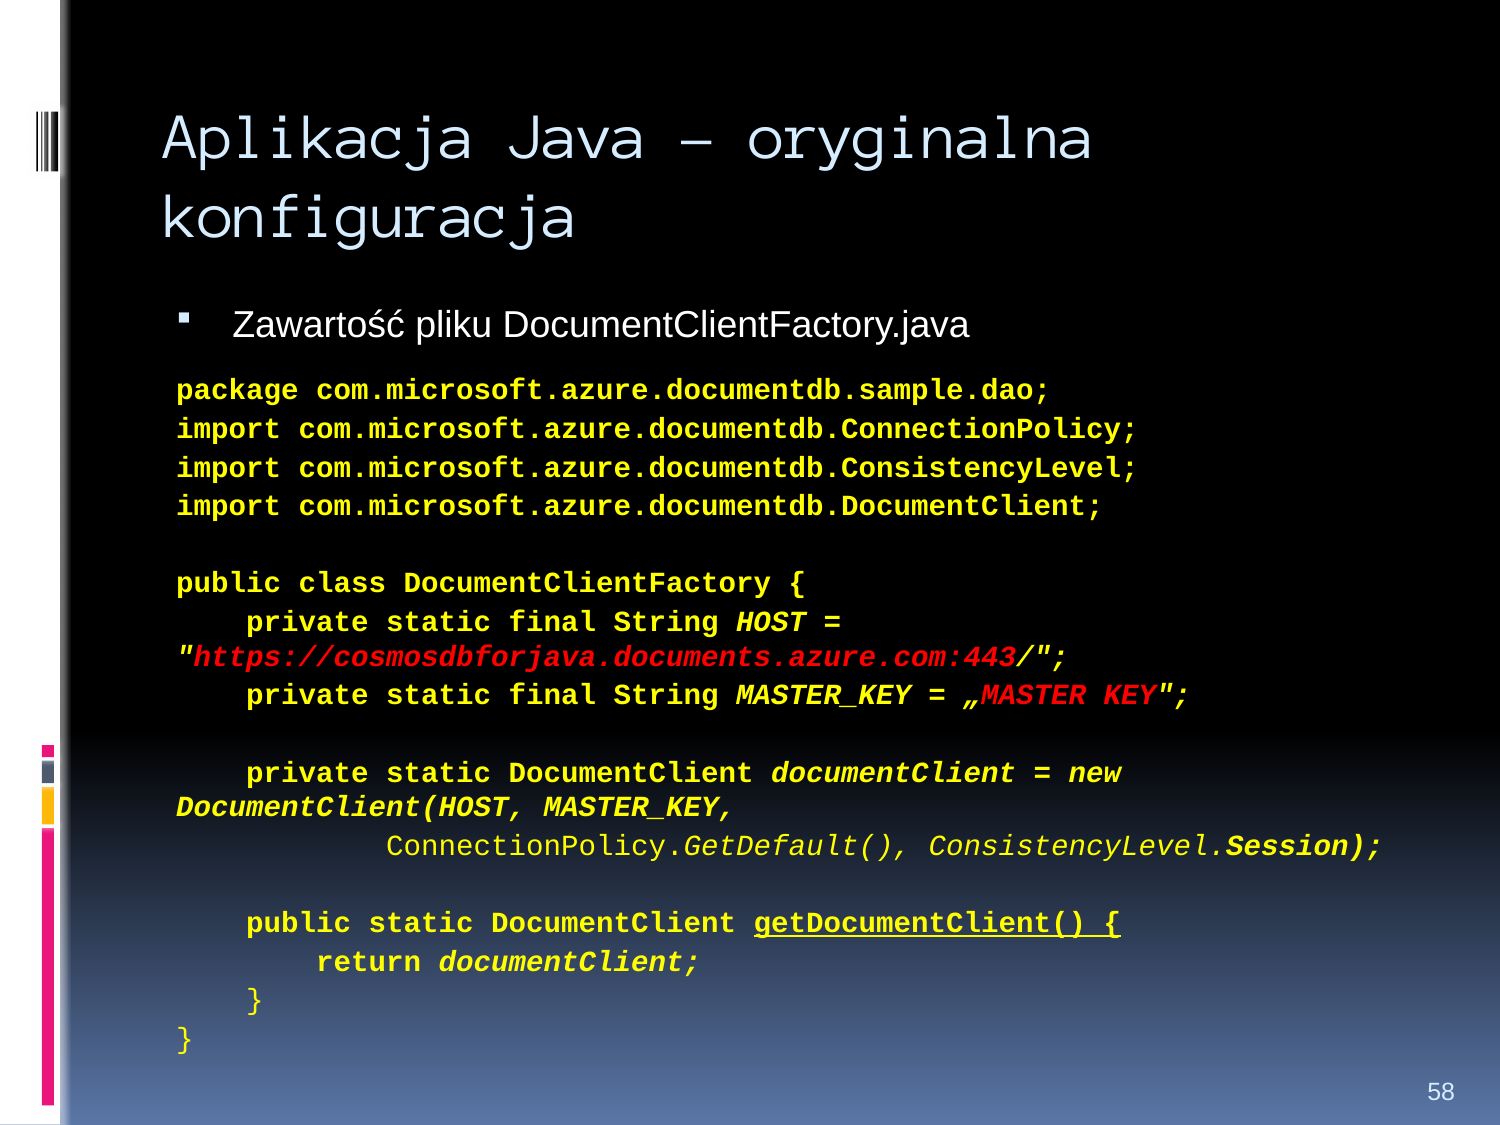

# Aplikacja Java – oryginalna konfiguracja
Zawartość pliku DocumentClientFactory.java

package com.microsoft.azure.documentdb.sample.dao;
import com.microsoft.azure.documentdb.ConnectionPolicy;
import com.microsoft.azure.documentdb.ConsistencyLevel;
import com.microsoft.azure.documentdb.DocumentClient;

public class DocumentClientFactory {
    private static final String HOST = "https://cosmosdbforjava.documents.azure.com:443/";
    private static final String MASTER_KEY = „MASTER KEY";

    private static DocumentClient documentClient = new DocumentClient(HOST, MASTER_KEY,
            ConnectionPolicy.GetDefault(), ConsistencyLevel.Session);

    public static DocumentClient getDocumentClient() {
        return documentClient;
    }
}

58